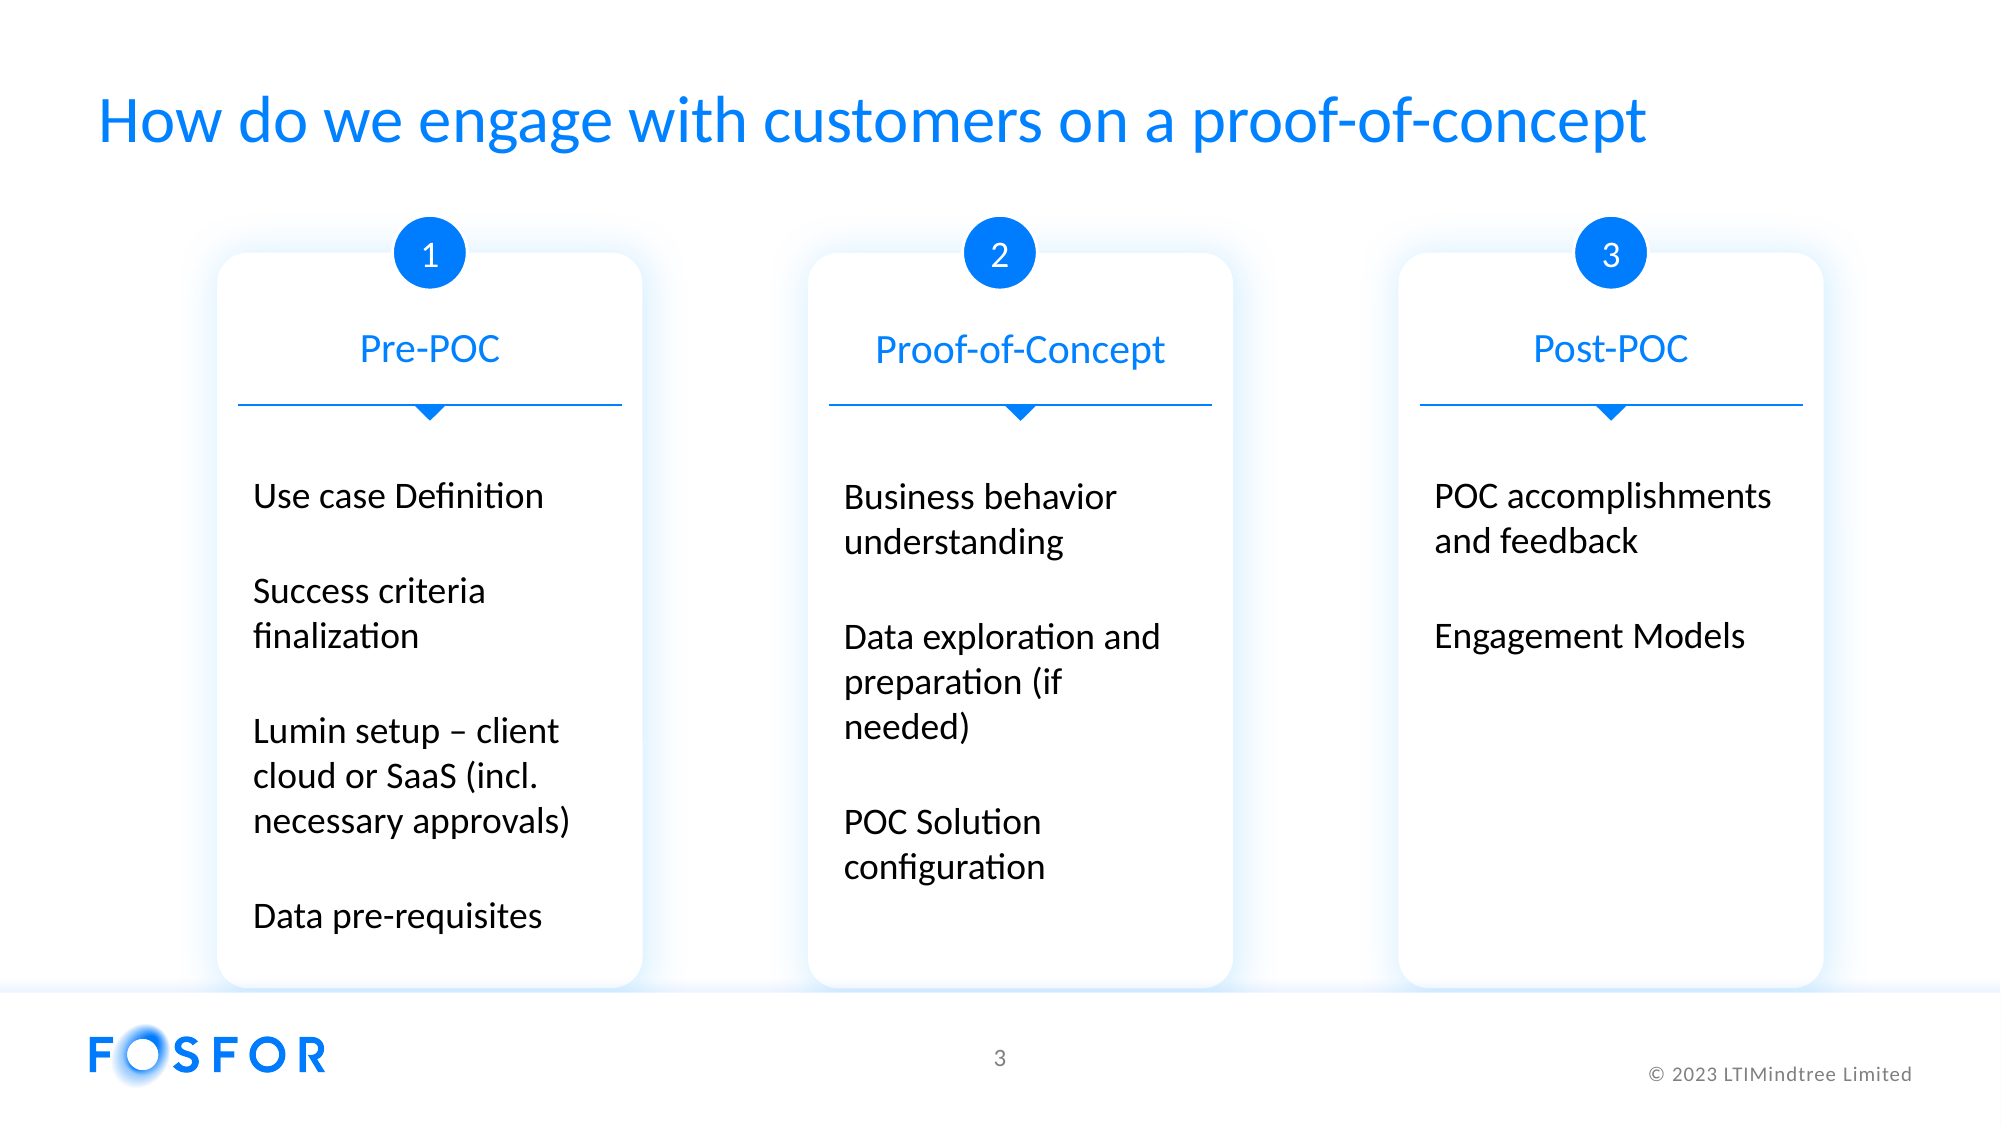

How do we engage with customers on a proof-of-concept
1
2
3
Pre-POC
Post-POC
Proof-of-Concept
Use case Definition
Success criteria finalization
Lumin setup – client cloud or SaaS (incl. necessary approvals)
Data pre-requisites
POC accomplishments and feedback
Engagement Models

Business behavior understanding
Data exploration and preparation (if needed)
POC Solution configuration